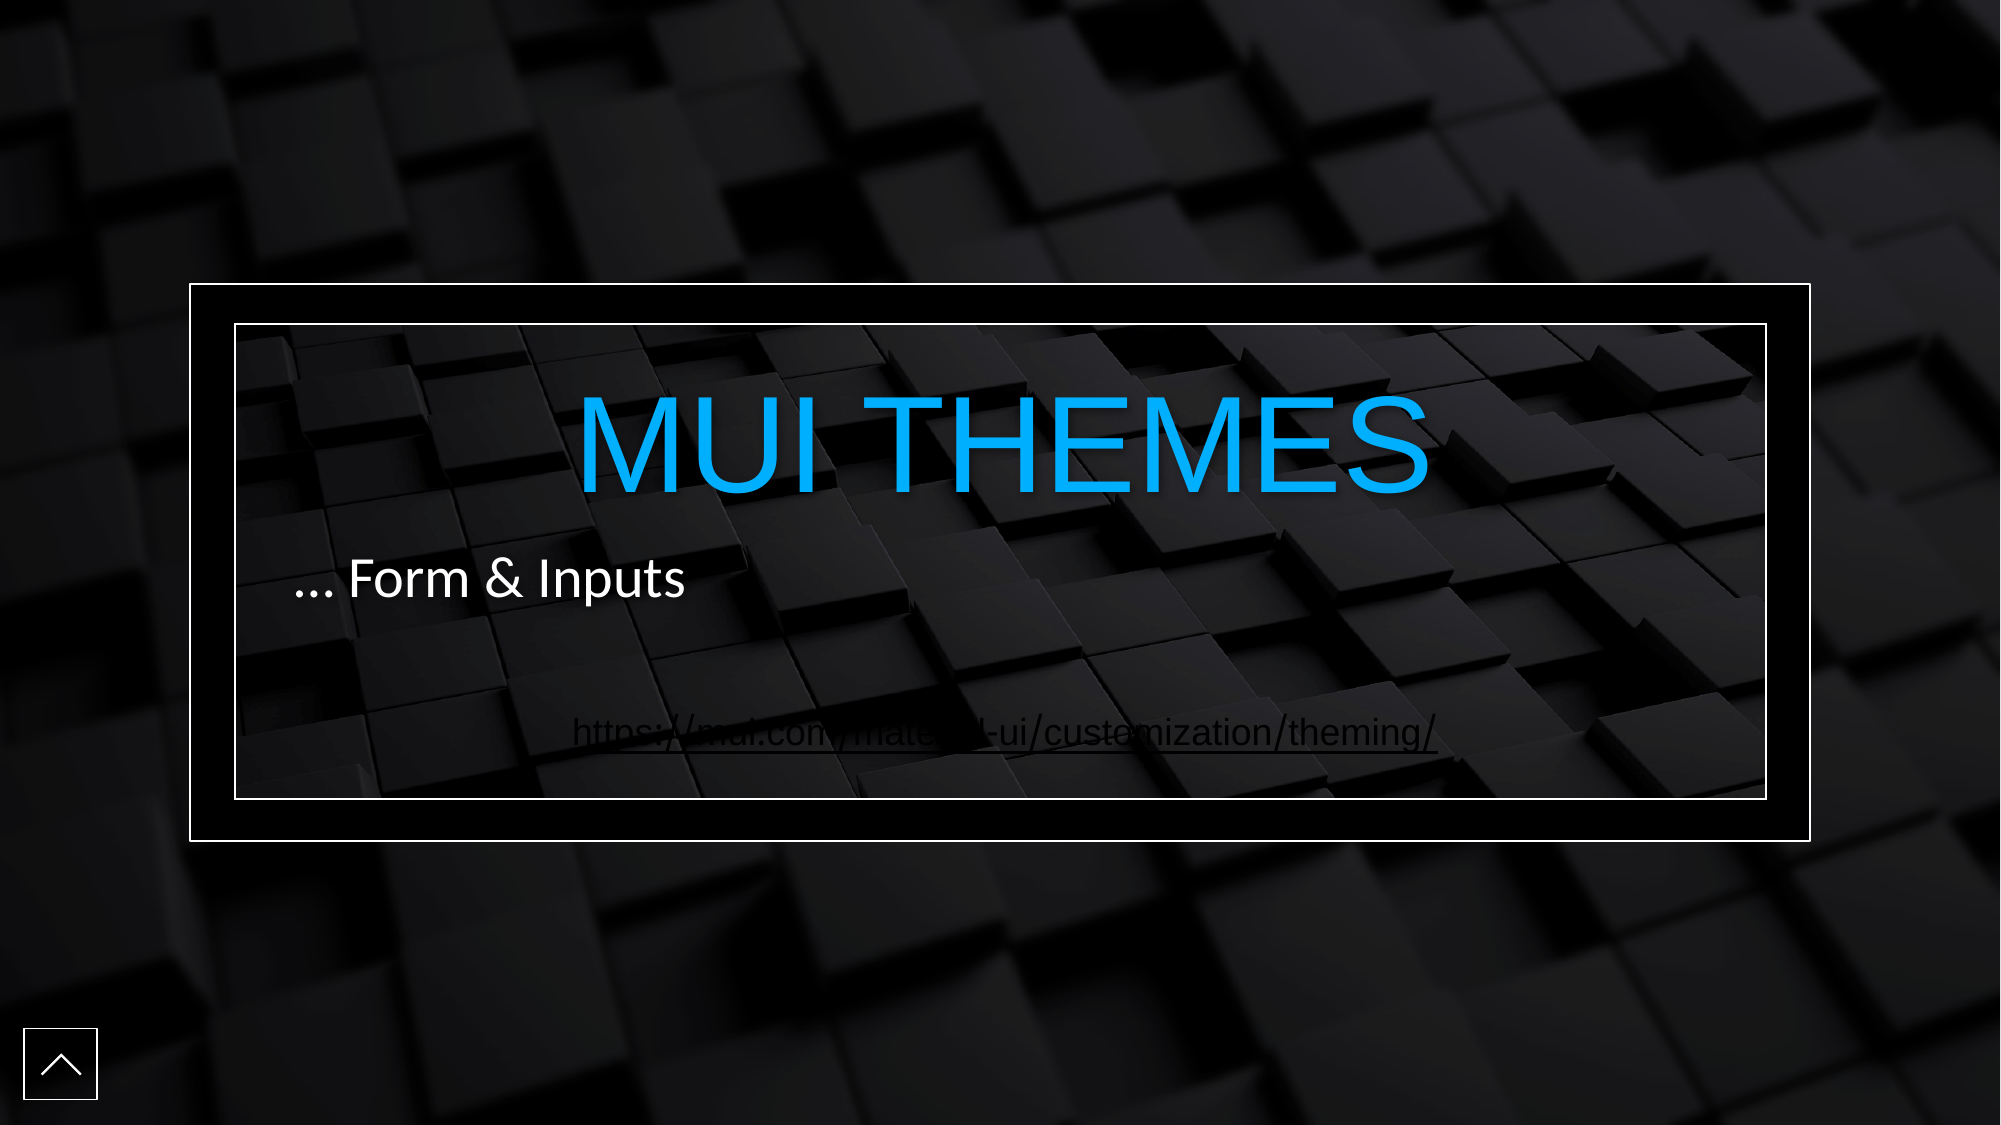

# MUI THEMES
Form & Inputs …
https://mui.com/material-ui/customization/theming/